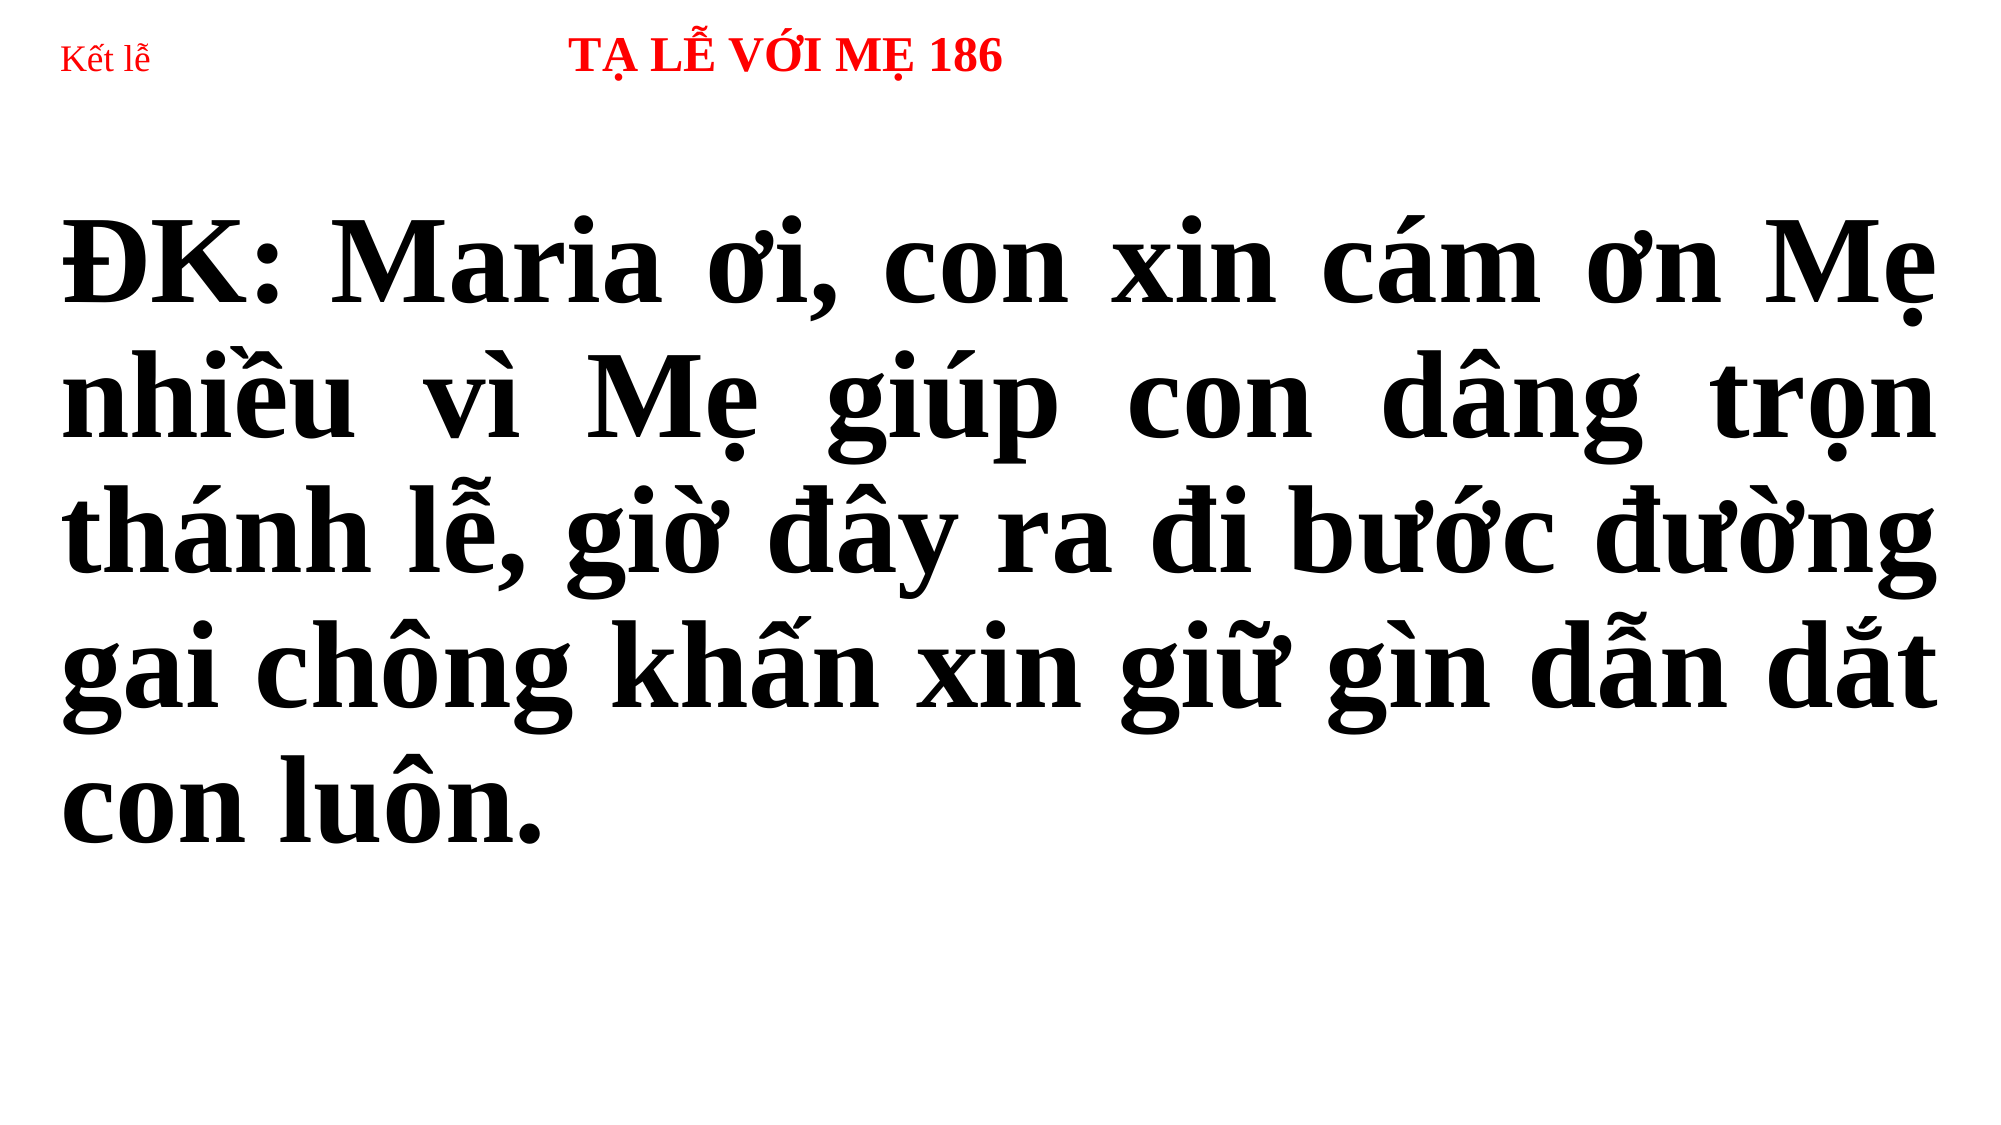

# Kết lễ                                            TẠ LỄ VỚI MẸ 186
ĐK: Maria ơi, con xin cám ơn Mẹ nhiều vì Mẹ giúp con dâng trọn thánh lễ, giờ đây ra đi bước đường gai chông khấn xin giữ gìn dẫn dắt con luôn.